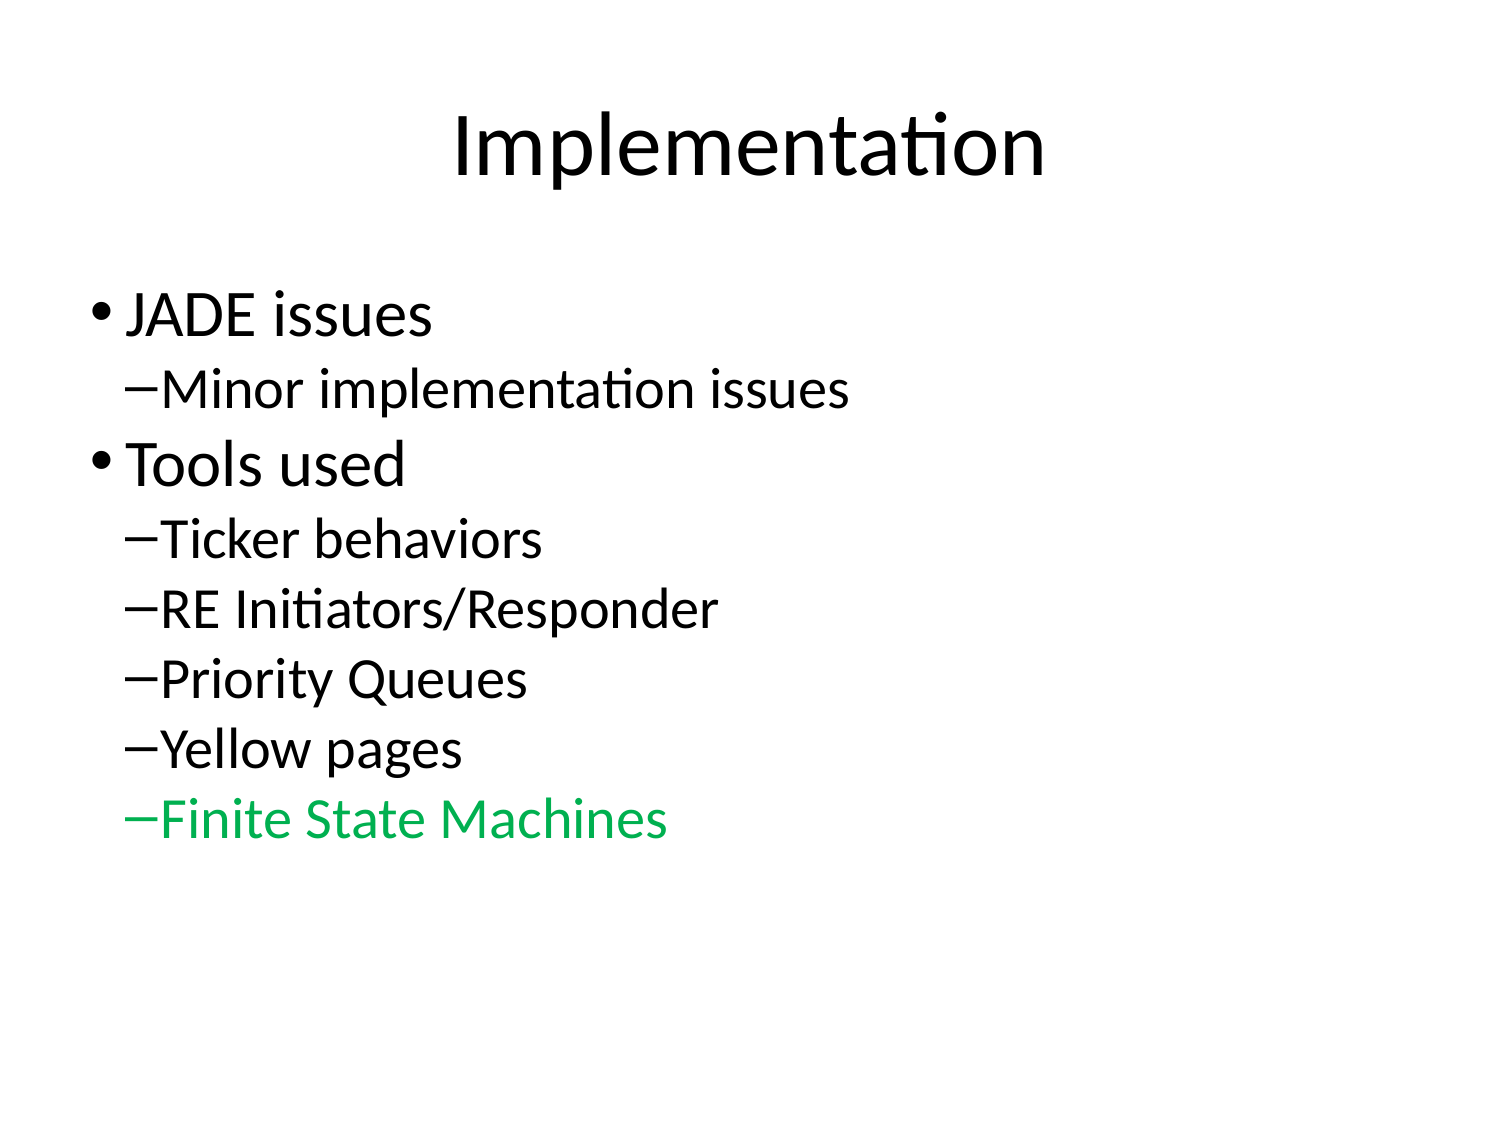

Implementation
JADE issues
Minor implementation issues
Tools used
Ticker behaviors
RE Initiators/Responder
Priority Queues
Yellow pages
Finite State Machines